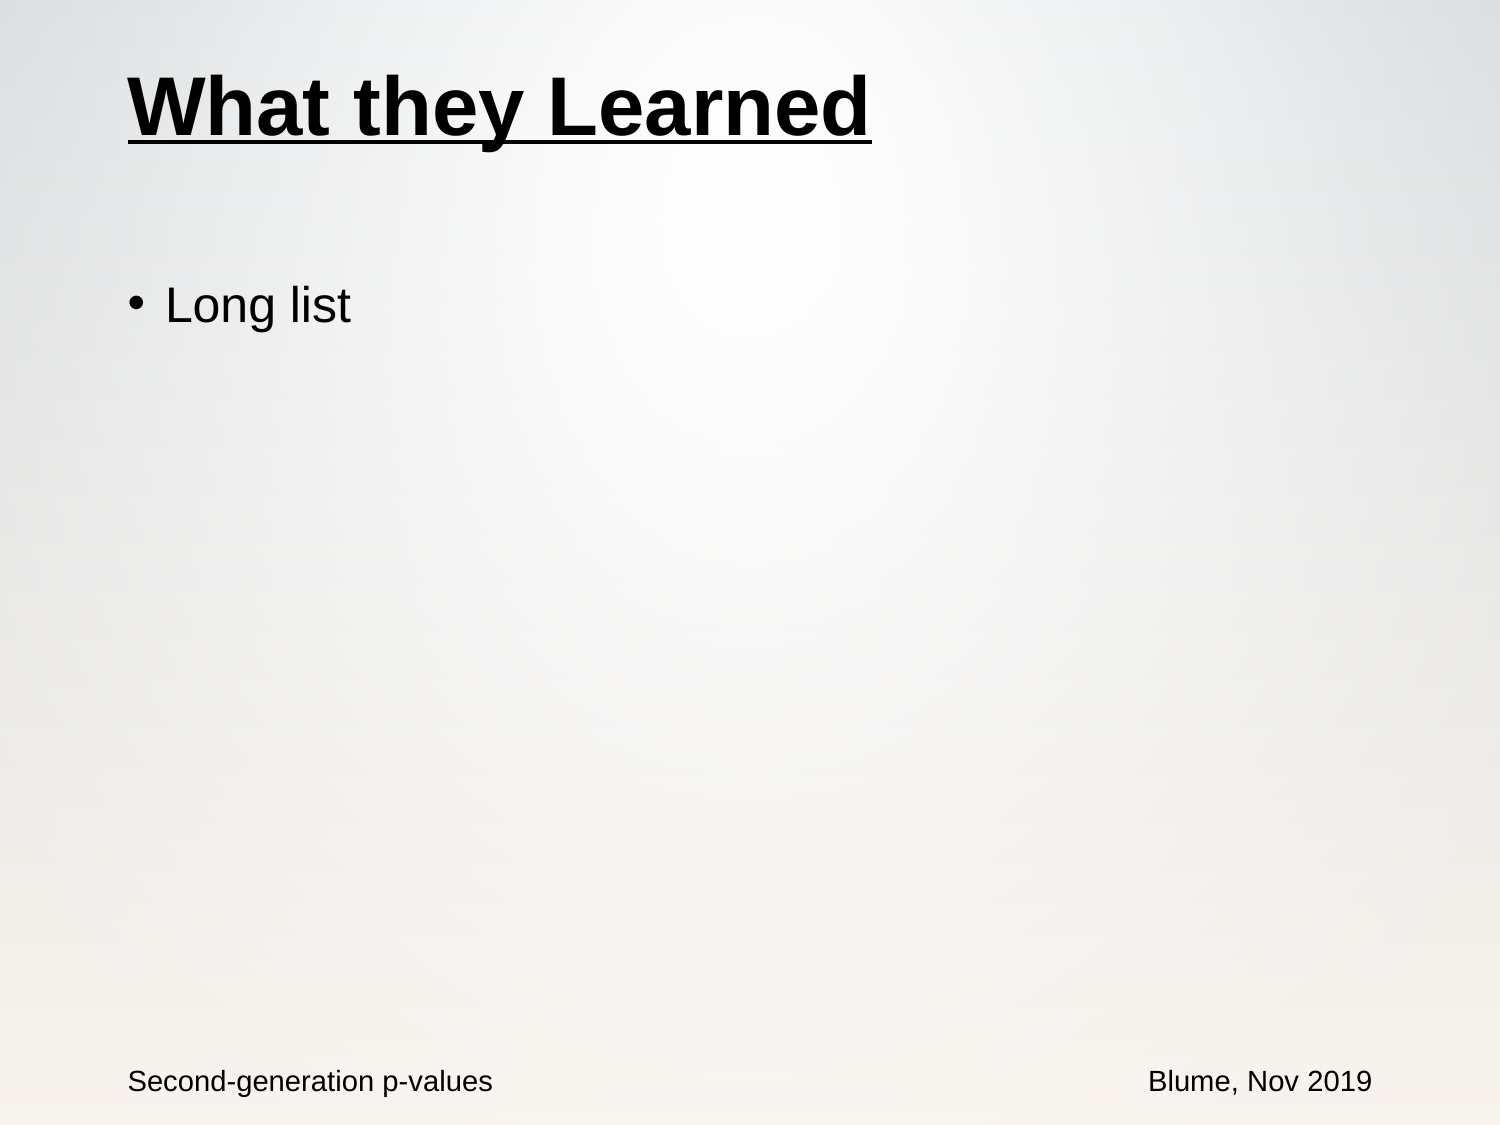

# What they Learned
Long list
Second-generation p-values
Blume, Nov 2019